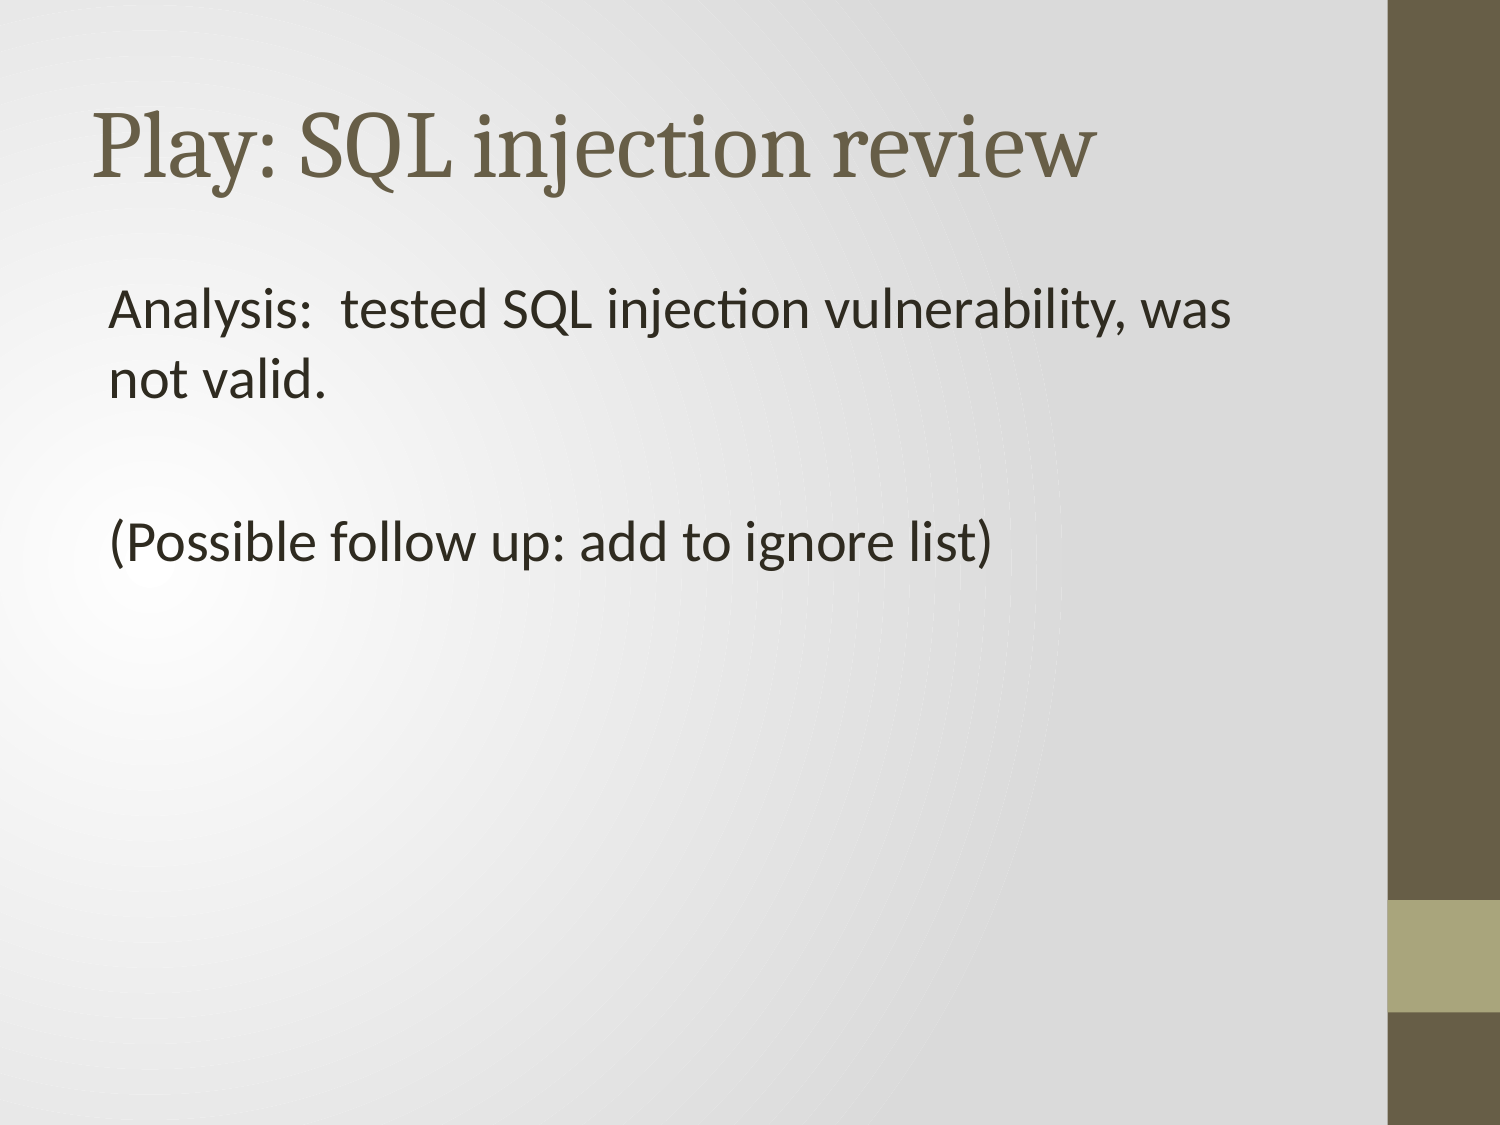

# Play: SQL injection review
Analysis:  tested SQL injection vulnerability, was not valid.

(Possible follow up: add to ignore list)